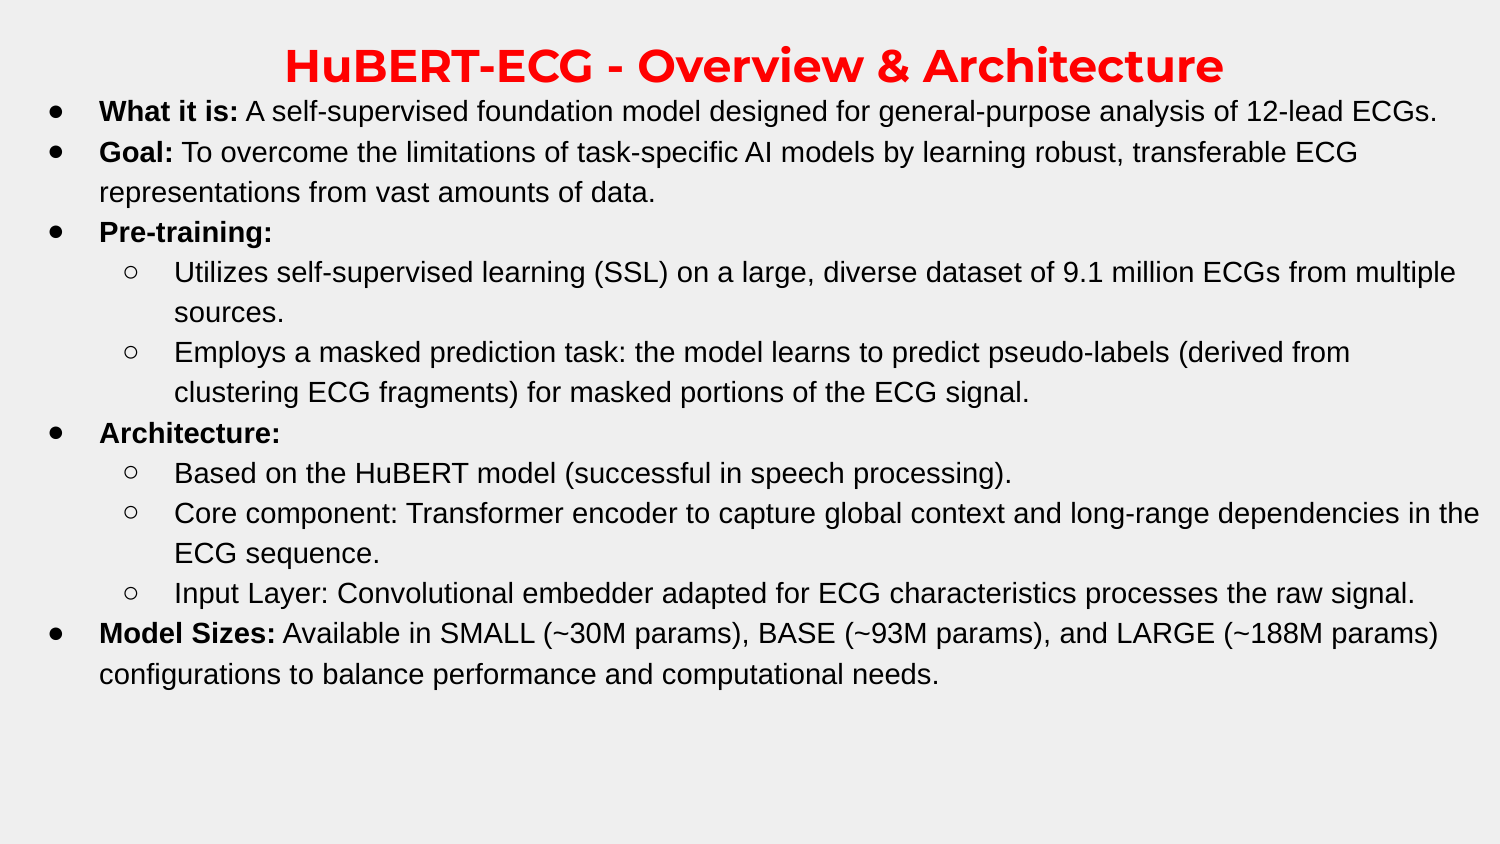

HuBERT-ECG - Overview & Architecture
What it is: A self-supervised foundation model designed for general-purpose analysis of 12-lead ECGs.
Goal: To overcome the limitations of task-specific AI models by learning robust, transferable ECG representations from vast amounts of data.
Pre-training:
Utilizes self-supervised learning (SSL) on a large, diverse dataset of 9.1 million ECGs from multiple sources.
Employs a masked prediction task: the model learns to predict pseudo-labels (derived from clustering ECG fragments) for masked portions of the ECG signal.
Architecture:
Based on the HuBERT model (successful in speech processing).
Core component: Transformer encoder to capture global context and long-range dependencies in the ECG sequence.
Input Layer: Convolutional embedder adapted for ECG characteristics processes the raw signal.
Model Sizes: Available in SMALL (~30M params), BASE (~93M params), and LARGE (~188M params) configurations to balance performance and computational needs.